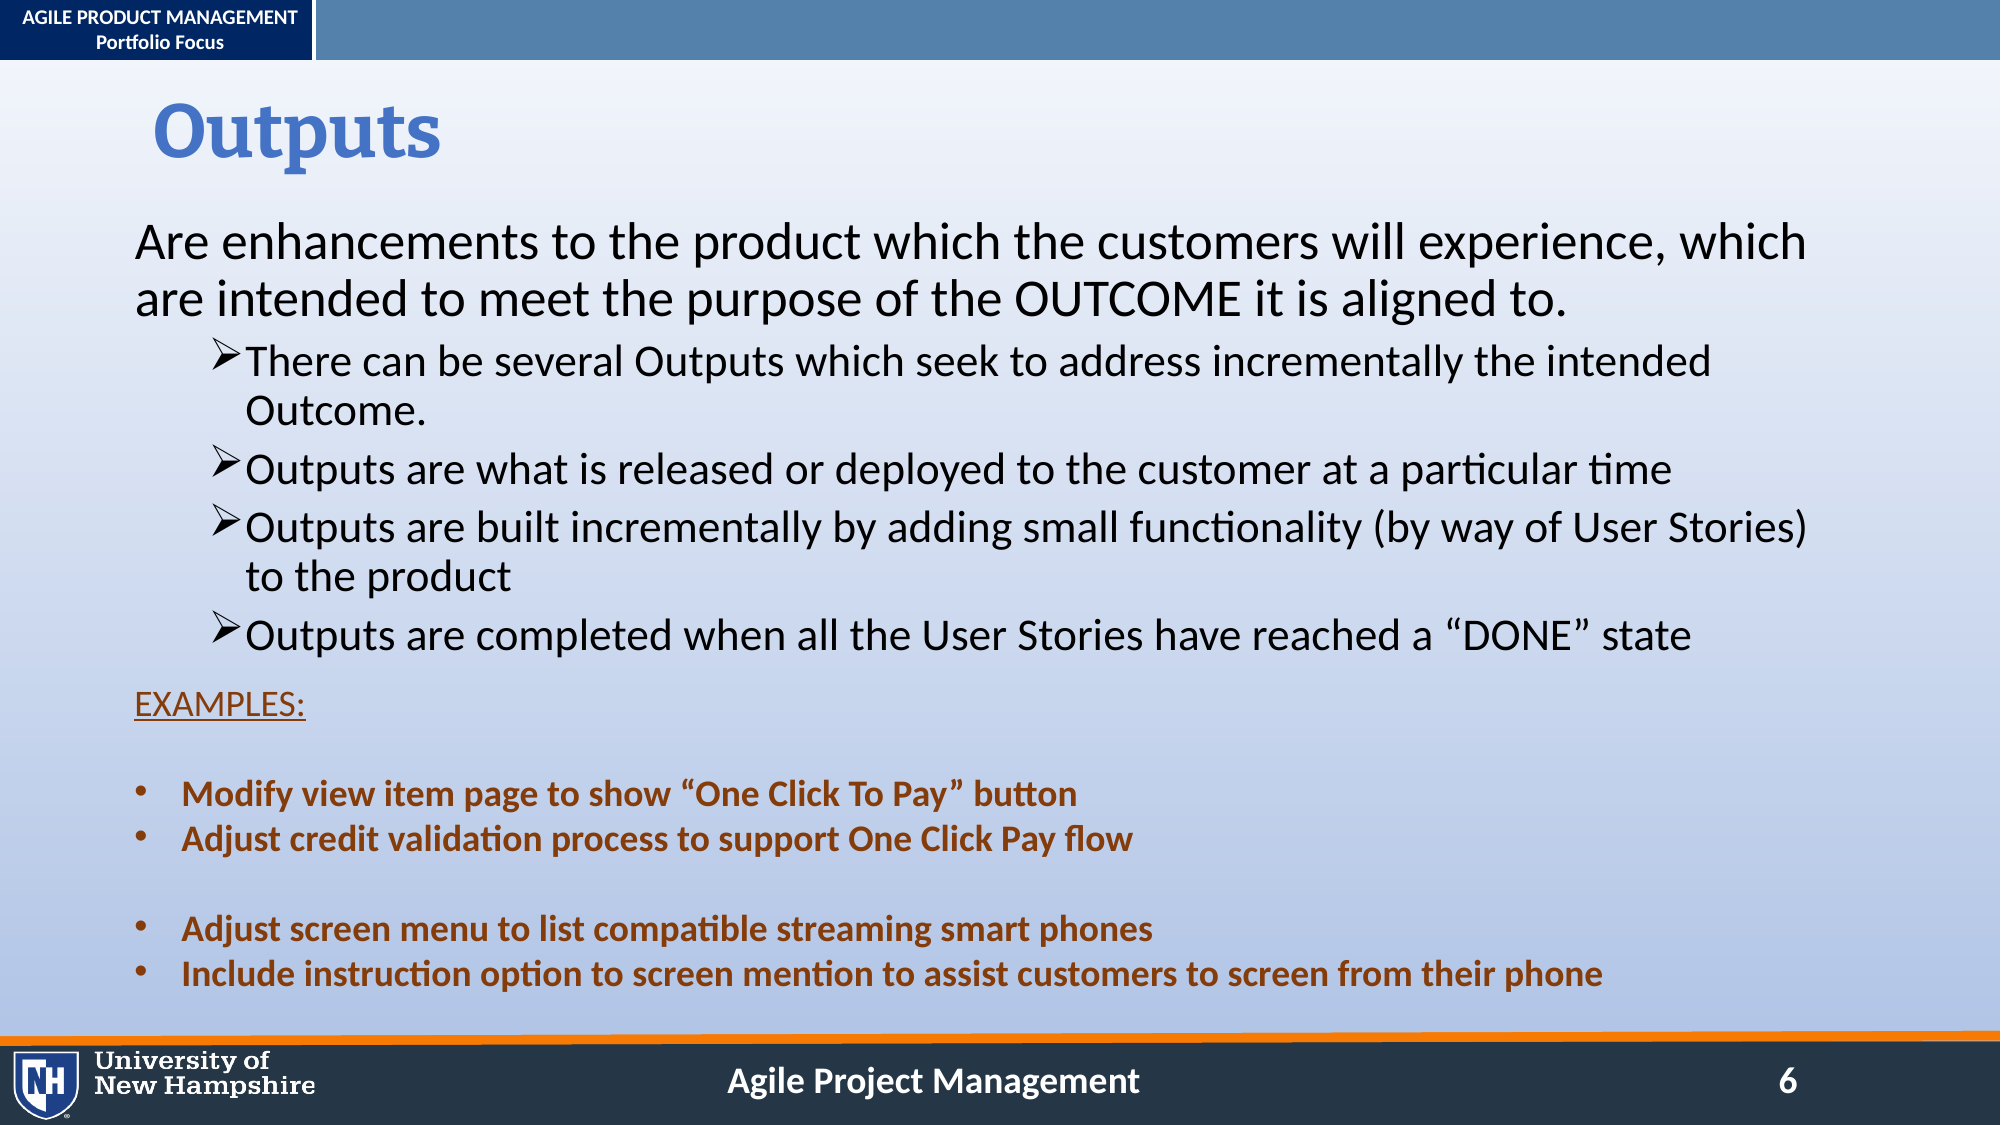

# Outputs
Are enhancements to the product which the customers will experience, which are intended to meet the purpose of the OUTCOME it is aligned to.
There can be several Outputs which seek to address incrementally the intended Outcome.
Outputs are what is released or deployed to the customer at a particular time
Outputs are built incrementally by adding small functionality (by way of User Stories) to the product
Outputs are completed when all the User Stories have reached a “DONE” state
EXAMPLES:
Modify view item page to show “One Click To Pay” button
Adjust credit validation process to support One Click Pay flow
Adjust screen menu to list compatible streaming smart phones
Include instruction option to screen mention to assist customers to screen from their phone